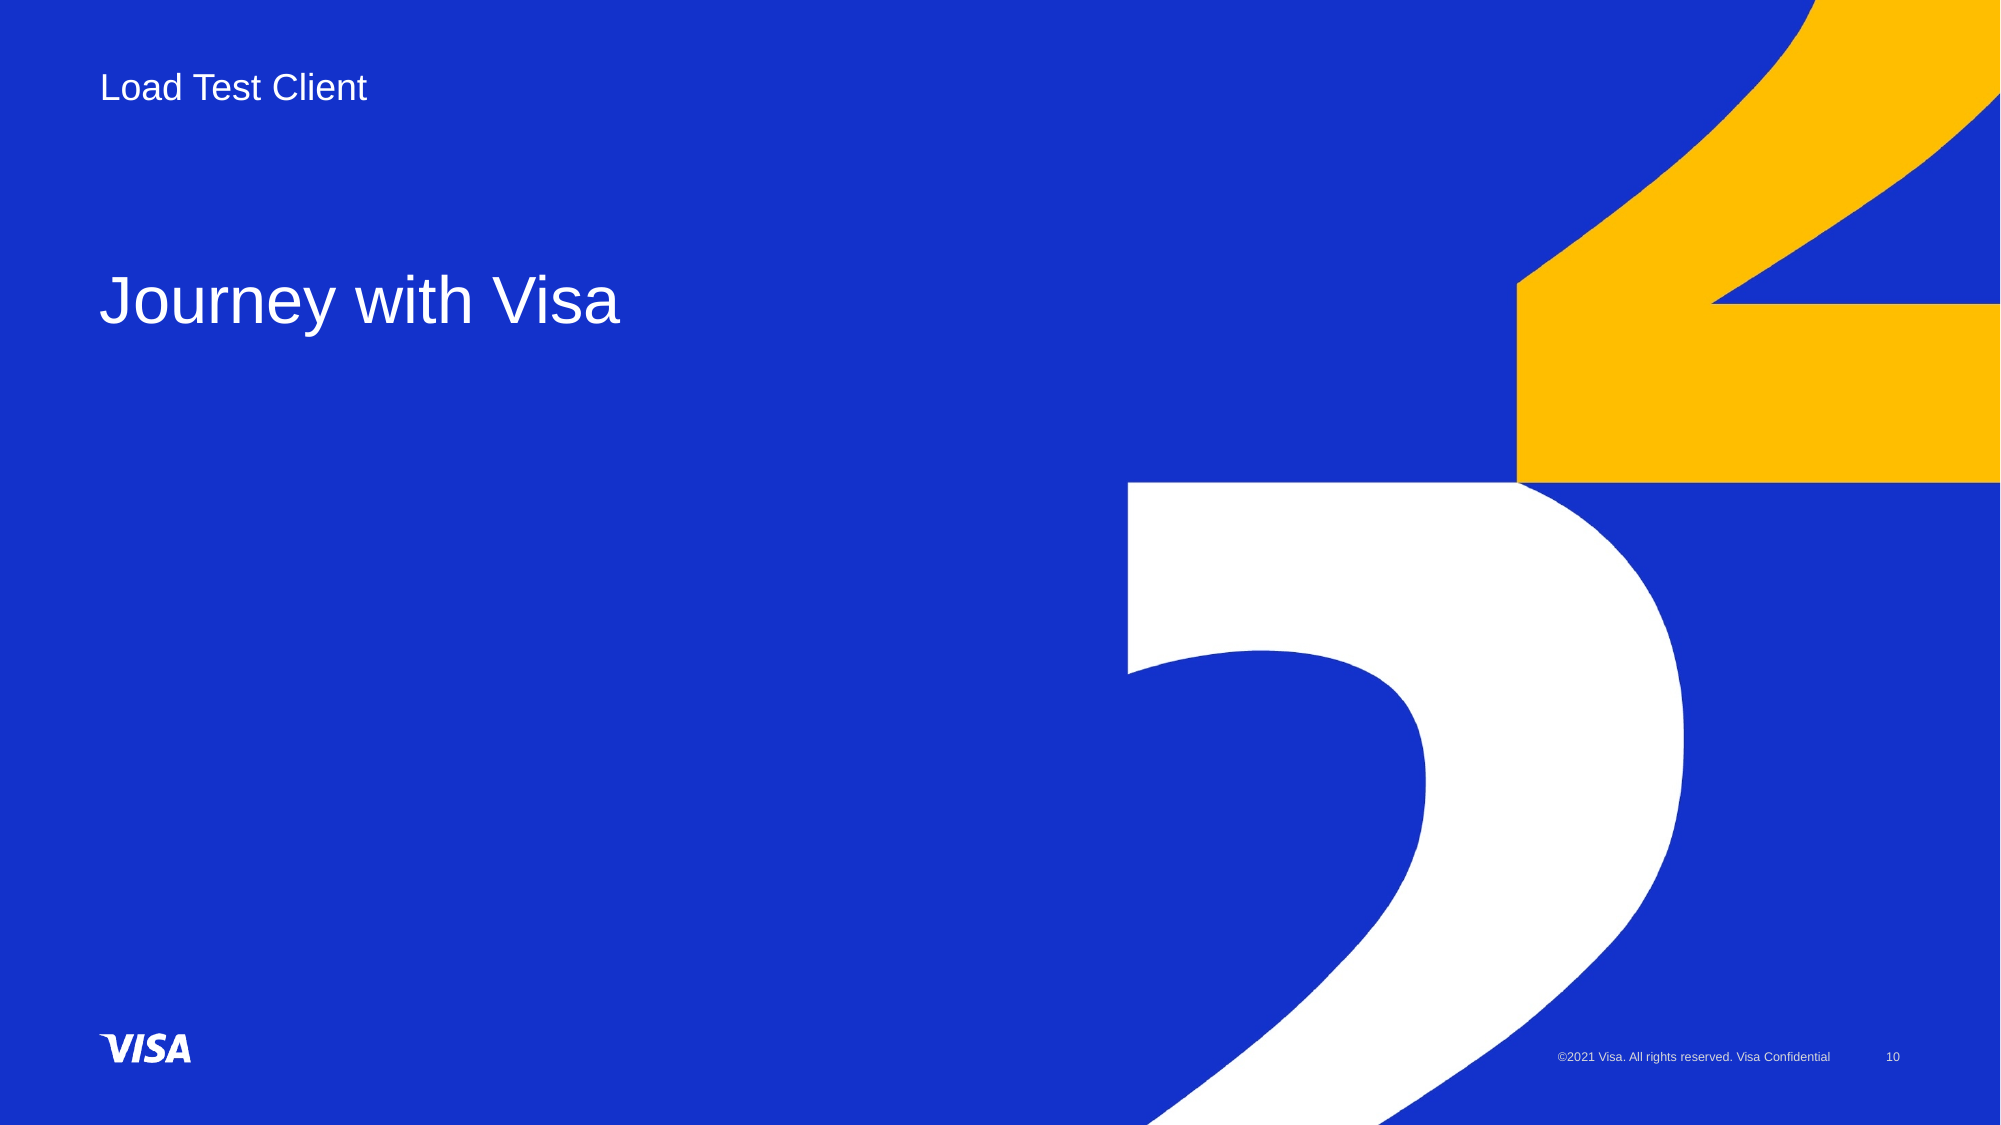

Load Test Client

# Journey with Visa